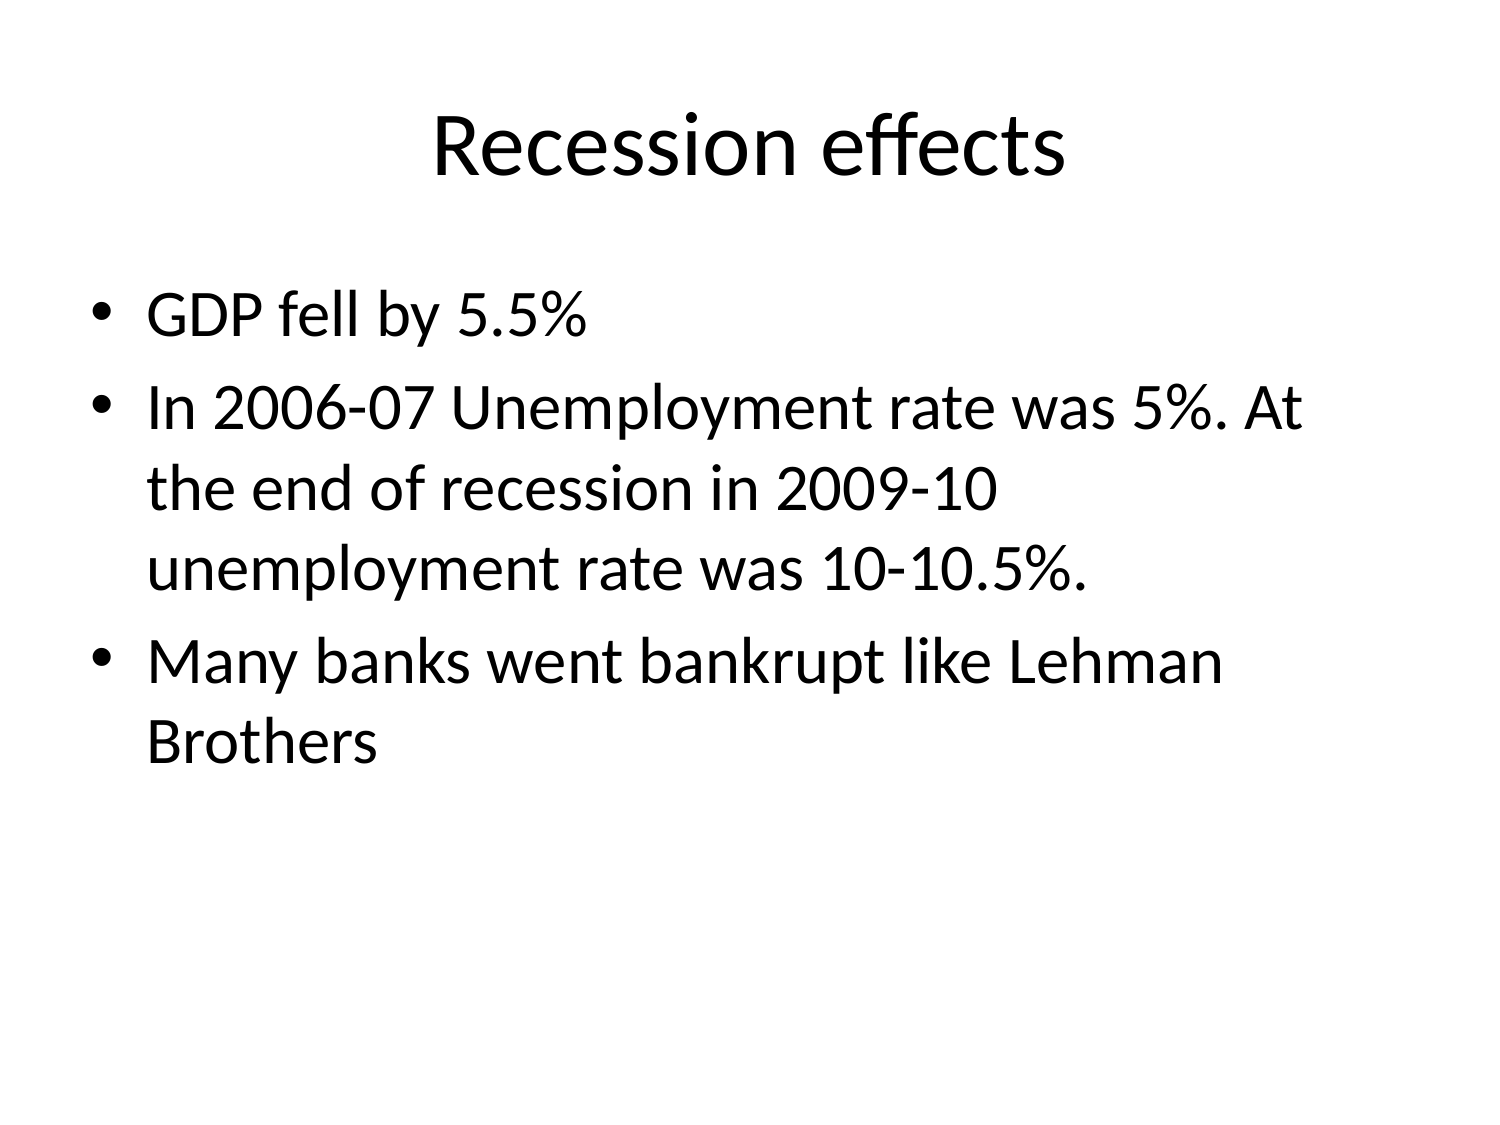

# Recession effects
GDP fell by 5.5%
In 2006-07 Unemployment rate was 5%. At the end of recession in 2009-10 unemployment rate was 10-10.5%.
Many banks went bankrupt like Lehman Brothers